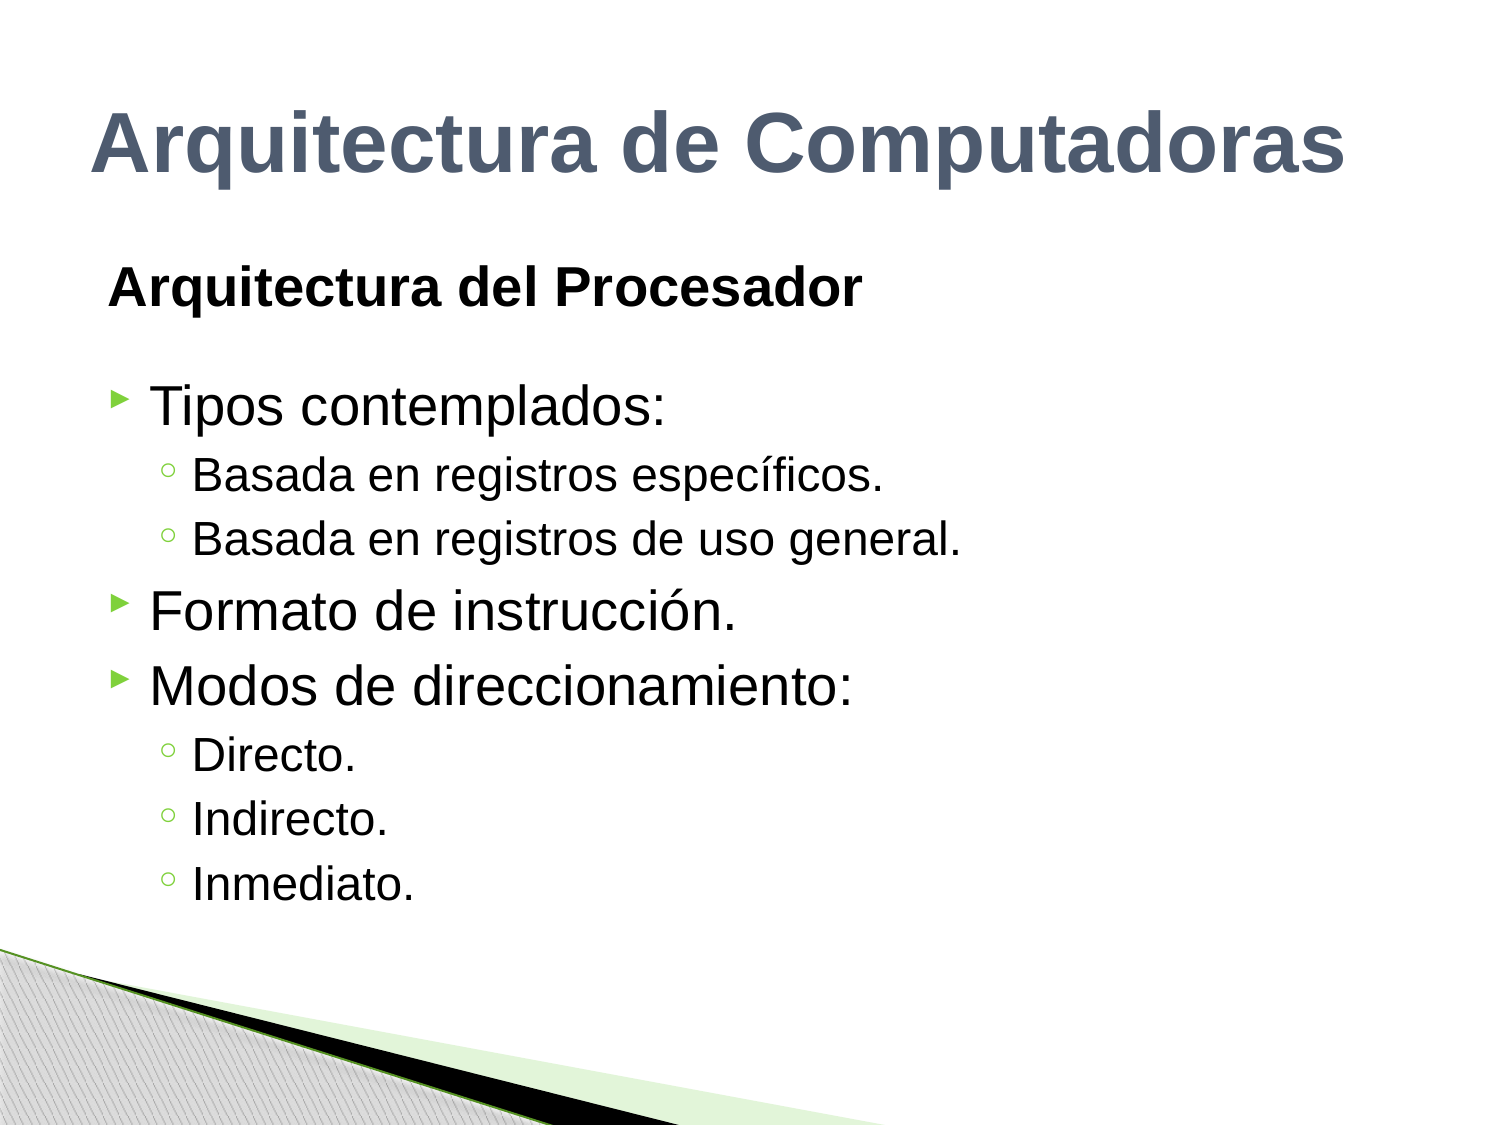

# Arquitectura de Computadoras
Arquitectura del Procesador

Tipos contemplados:
Basada en registros específicos.
Basada en registros de uso general.
Formato de instrucción.
Modos de direccionamiento:
Directo.
Indirecto.
Inmediato.